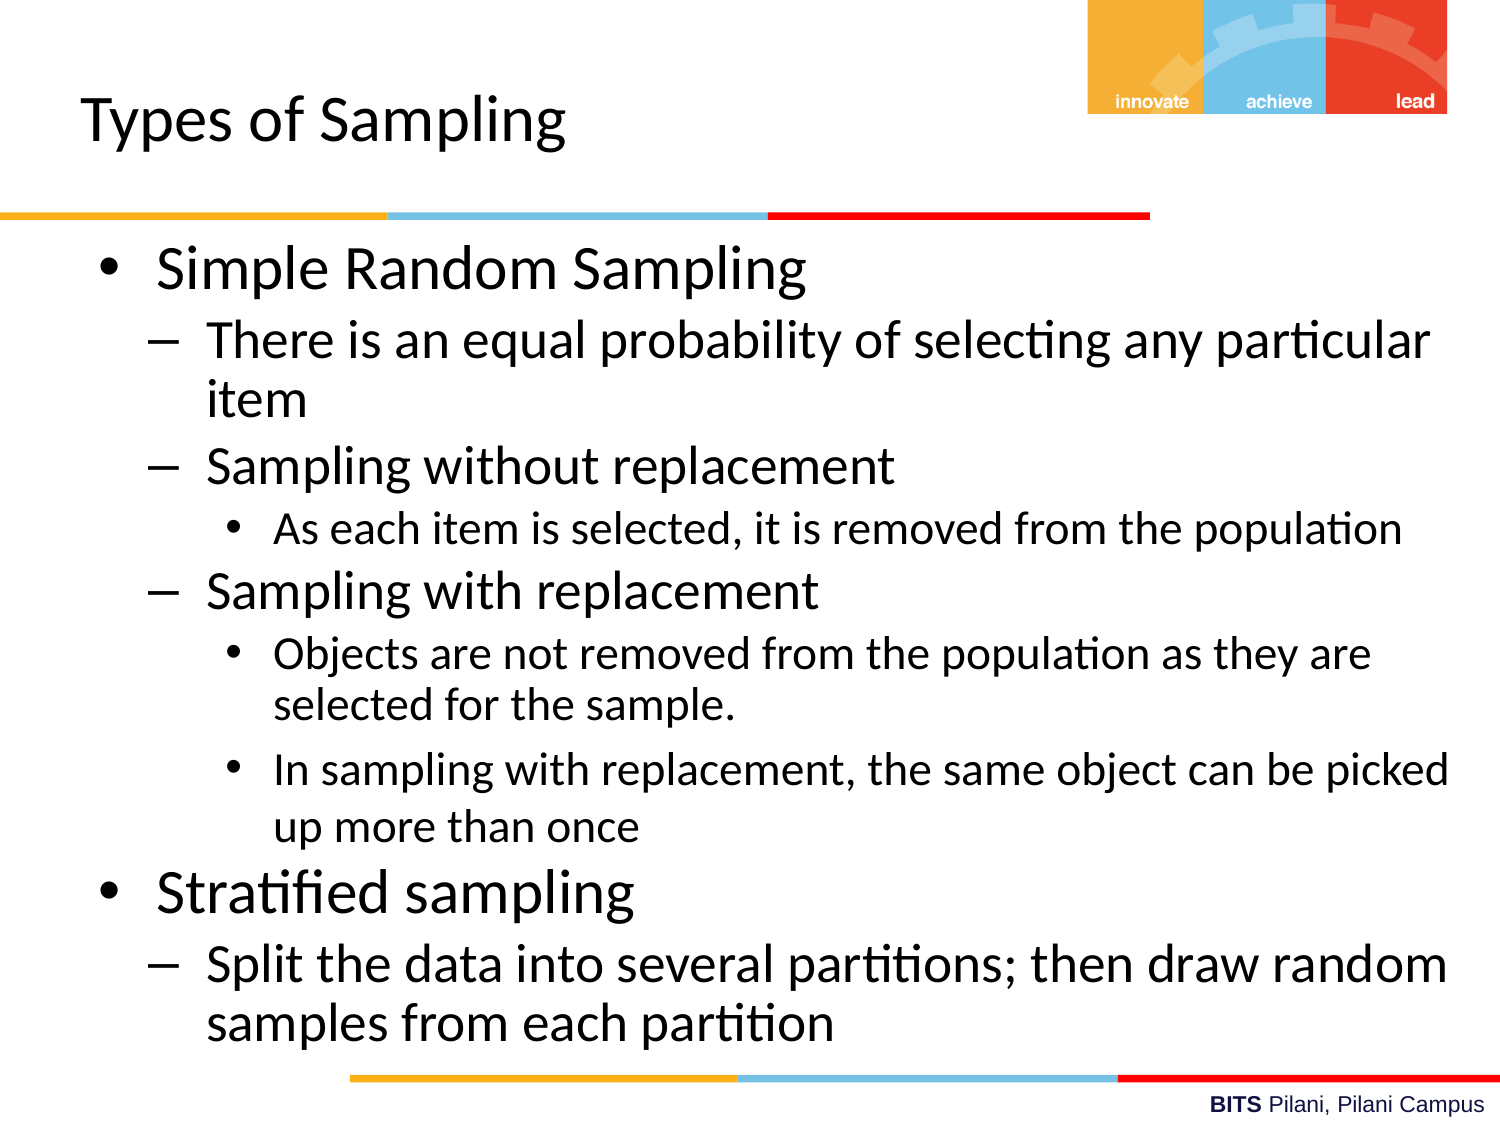

# Types of Sampling
Simple Random Sampling
There is an equal probability of selecting any particular item
Sampling without replacement
As each item is selected, it is removed from the population
Sampling with replacement
Objects are not removed from the population as they are selected for the sample.
In sampling with replacement, the same object can be picked up more than once
Stratified sampling
Split the data into several partitions; then draw random samples from each partition